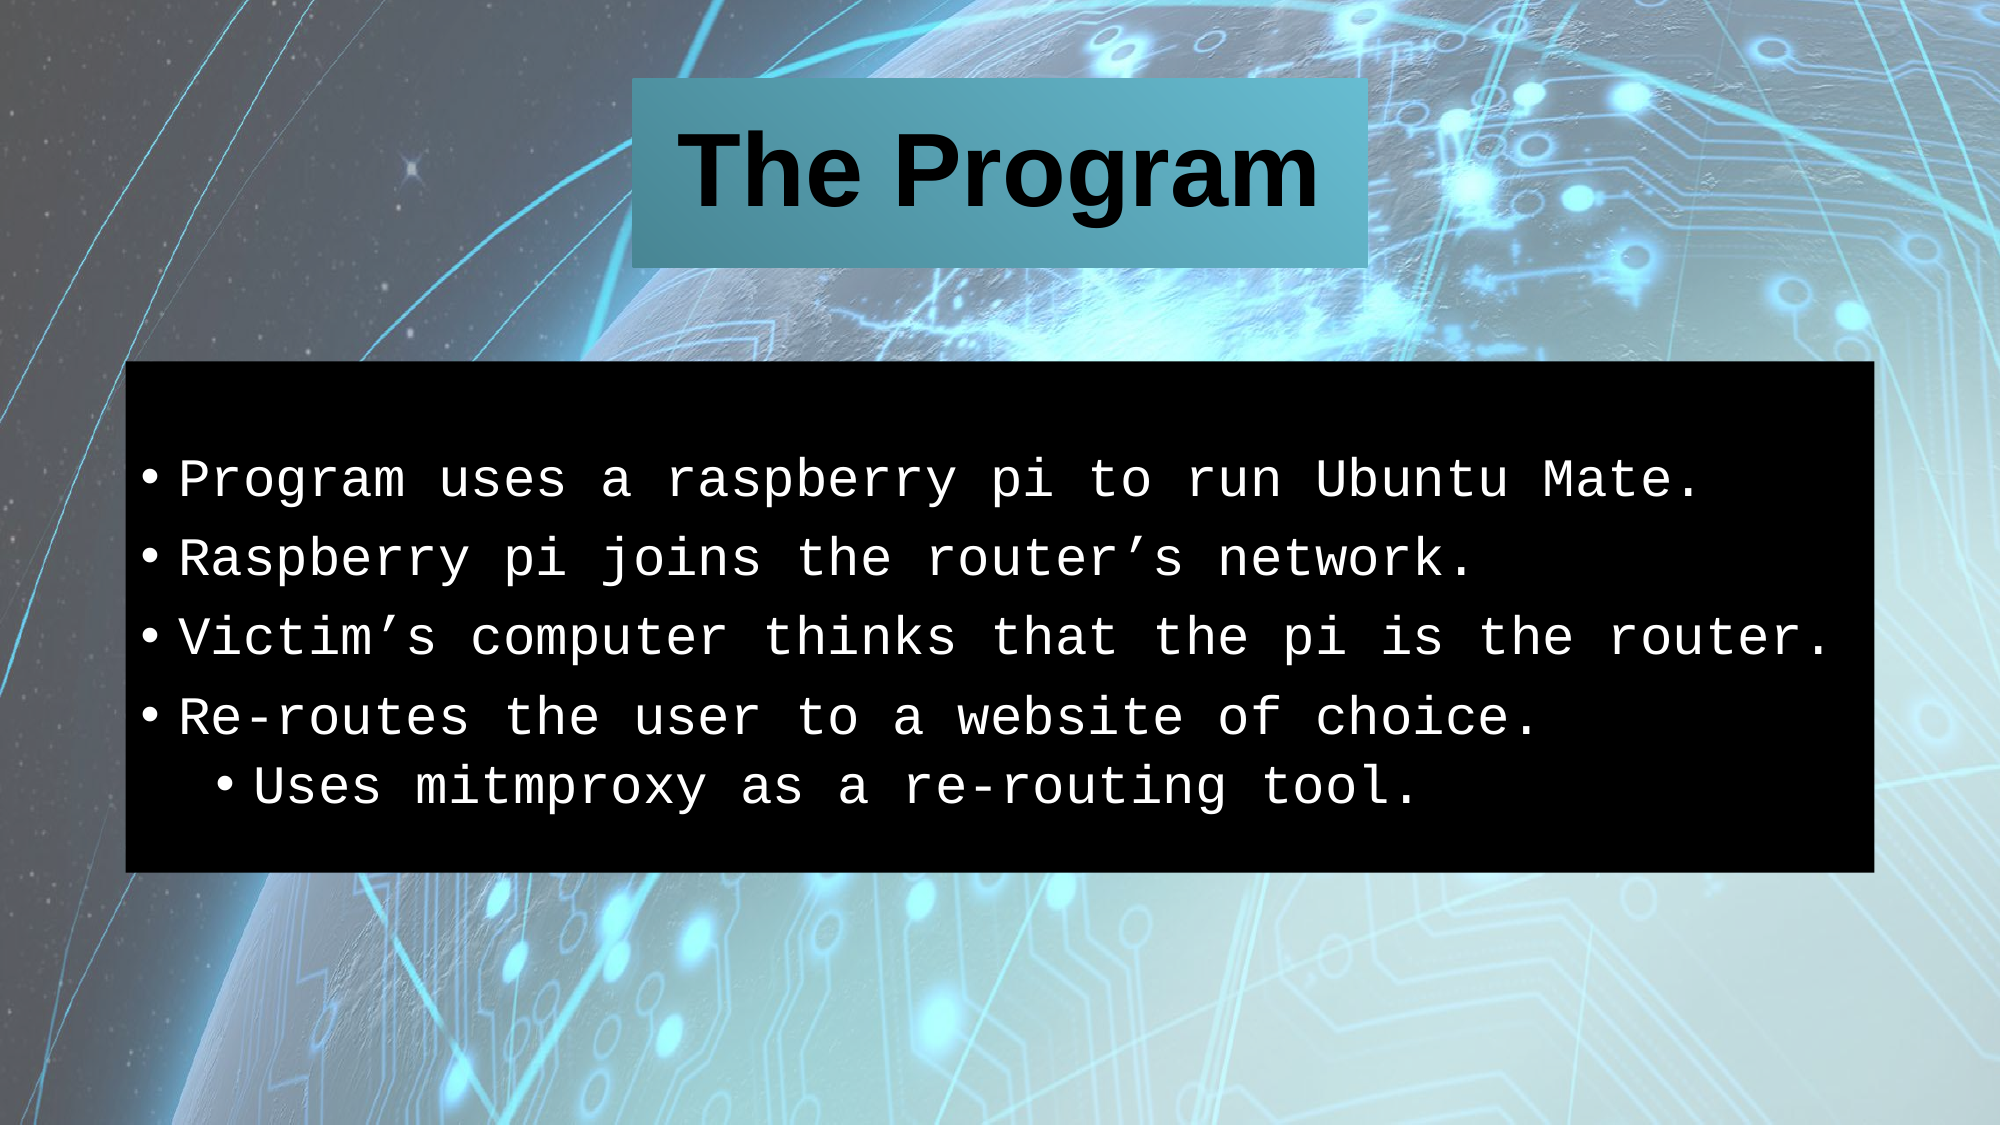

# The Program

Program uses a raspberry pi to run Ubuntu Mate.
Raspberry pi joins the router’s network.
Victim’s computer thinks that the pi is the router.
Re-routes the user to a website of choice.
Uses mitmproxy as a re-routing tool.